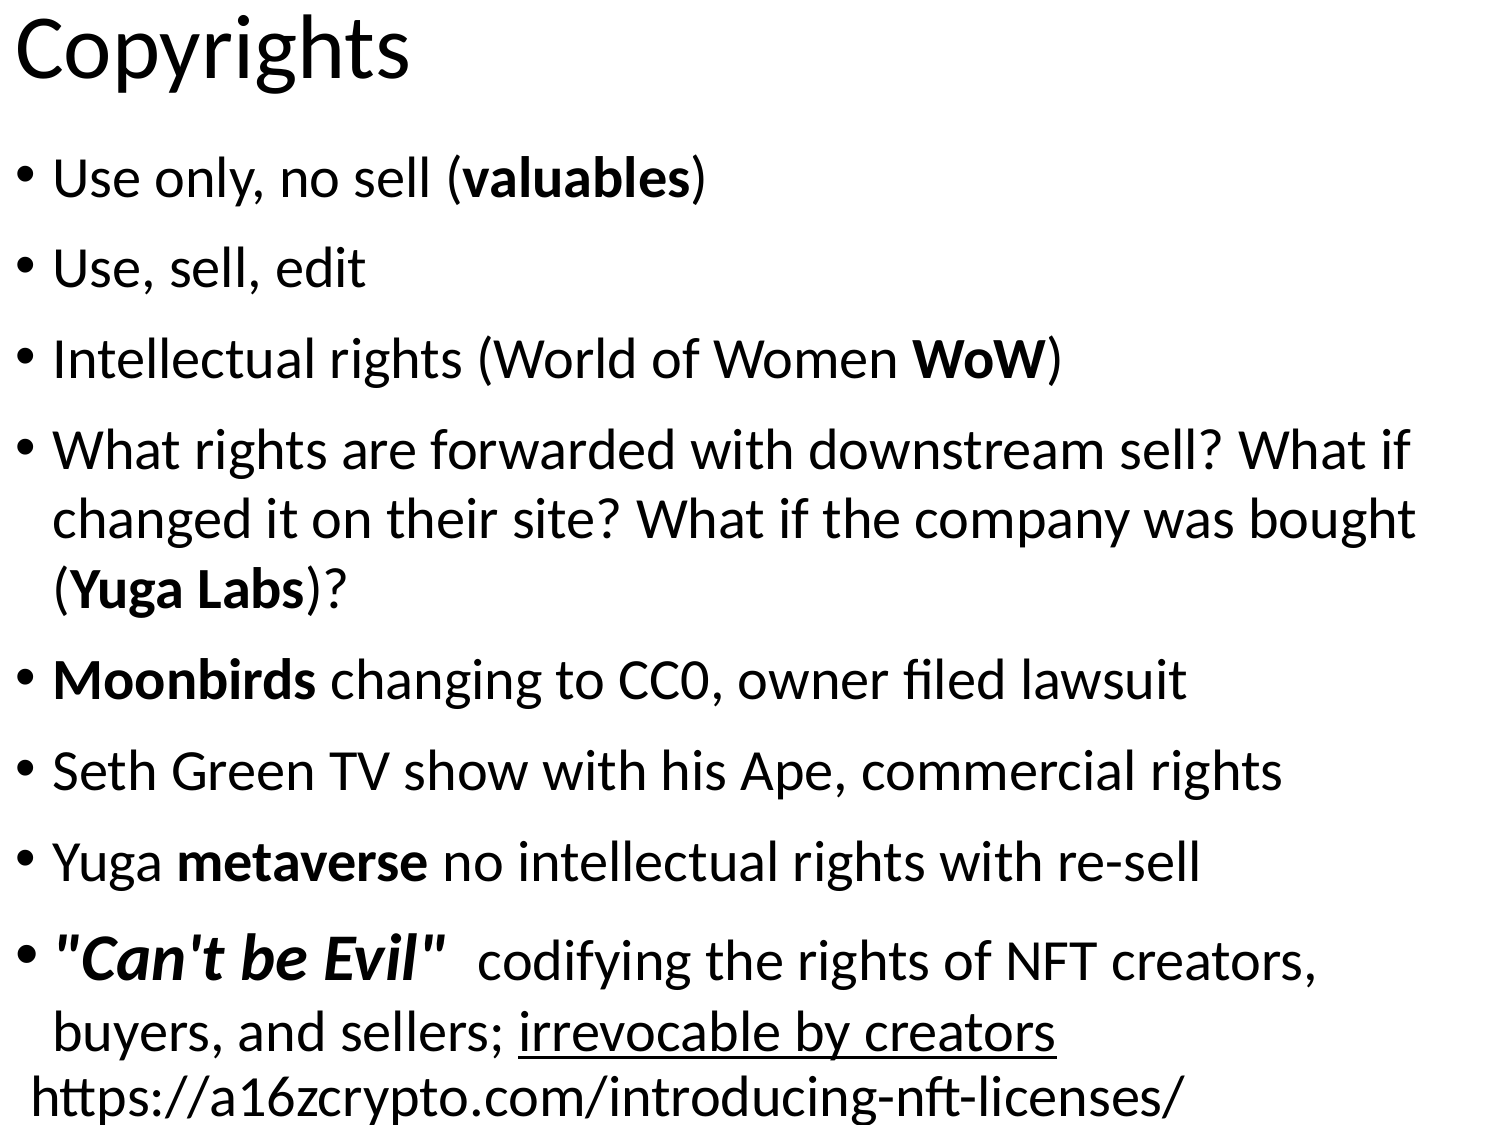

# Copyrights
Use only, no sell (valuables)
Use, sell, edit
Intellectual rights (World of Women WoW)
What rights are forwarded with downstream sell? What if changed it on their site? What if the company was bought (Yuga Labs)?
Moonbirds changing to CC0, owner filed lawsuit
Seth Green TV show with his Ape, commercial rights
Yuga metaverse no intellectual rights with re-sell
"Can't be Evil"  codifying the rights of NFT creators, buyers, and sellers; irrevocable by creators
 https://a16zcrypto.com/introducing-nft-licenses/